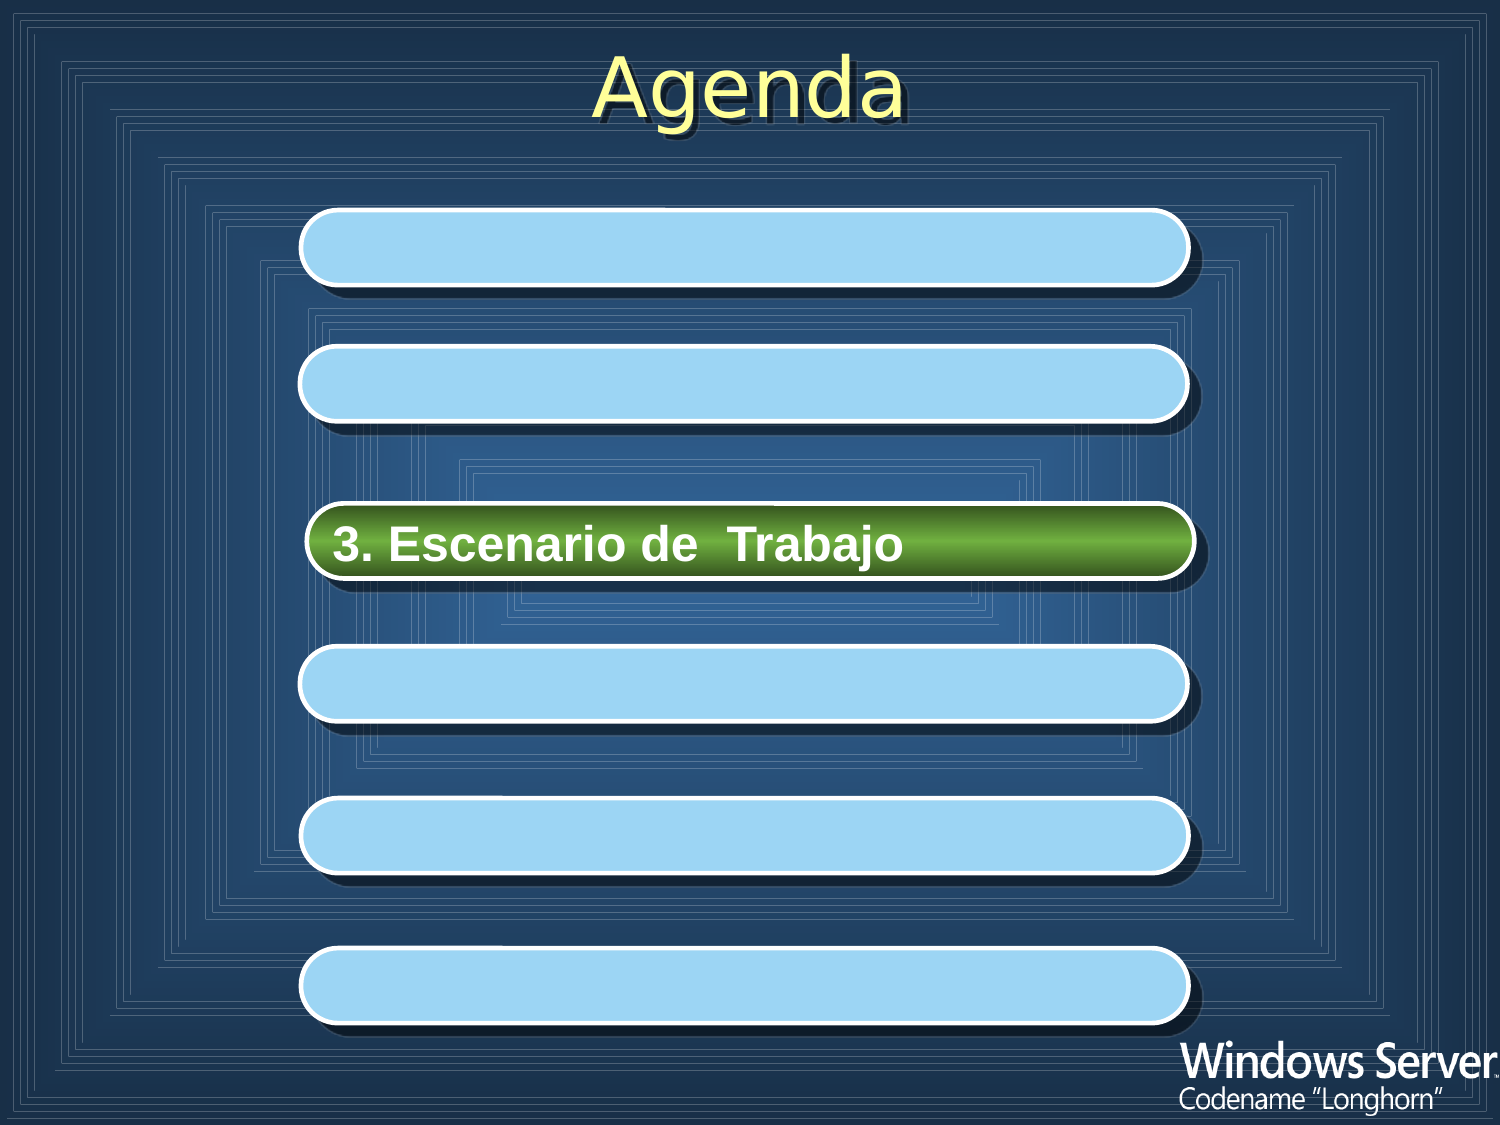

Agenda
2. Instalación de Windows
2. Instalación de Windows
3. Escenario de  Trabajo
4. Internet Information Services 7.0
5. Virtualización
6. Windows Power Shell